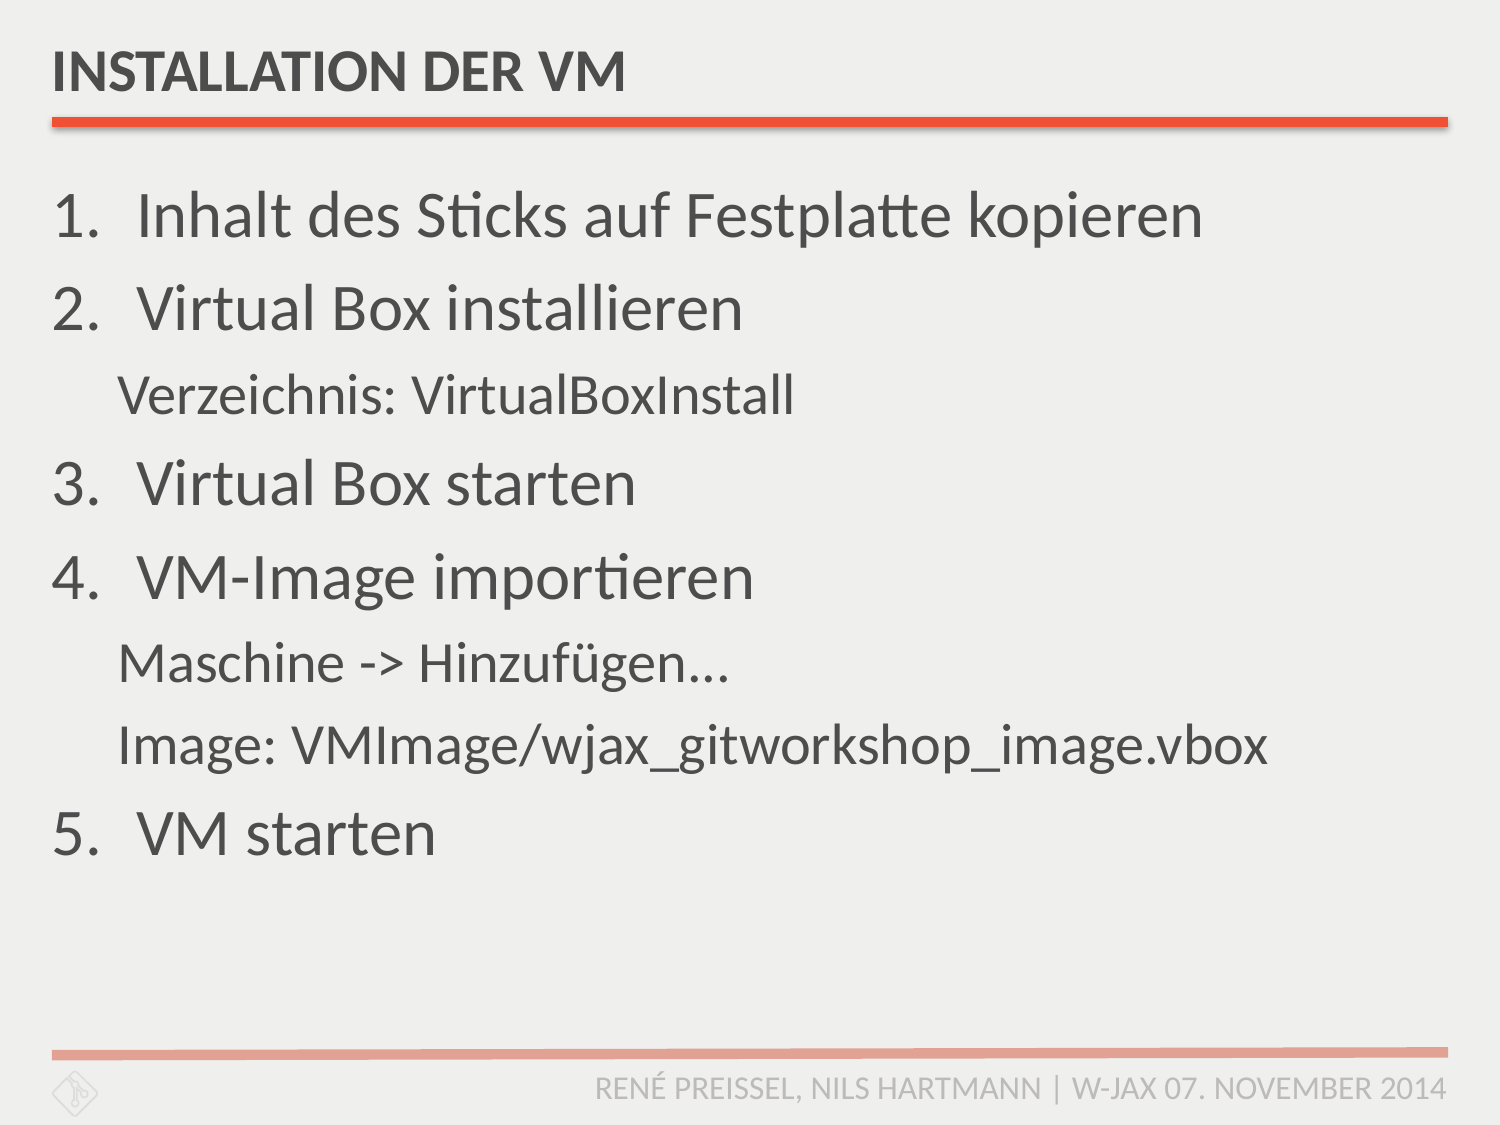

# INSTALLATION DER VM
Inhalt des Sticks auf Festplatte kopieren
Virtual Box installieren
Verzeichnis: VirtualBoxInstall
Virtual Box starten
VM-Image importieren
Maschine -> Hinzufügen...
Image: VMImage/wjax_gitworkshop_image.vbox
VM starten